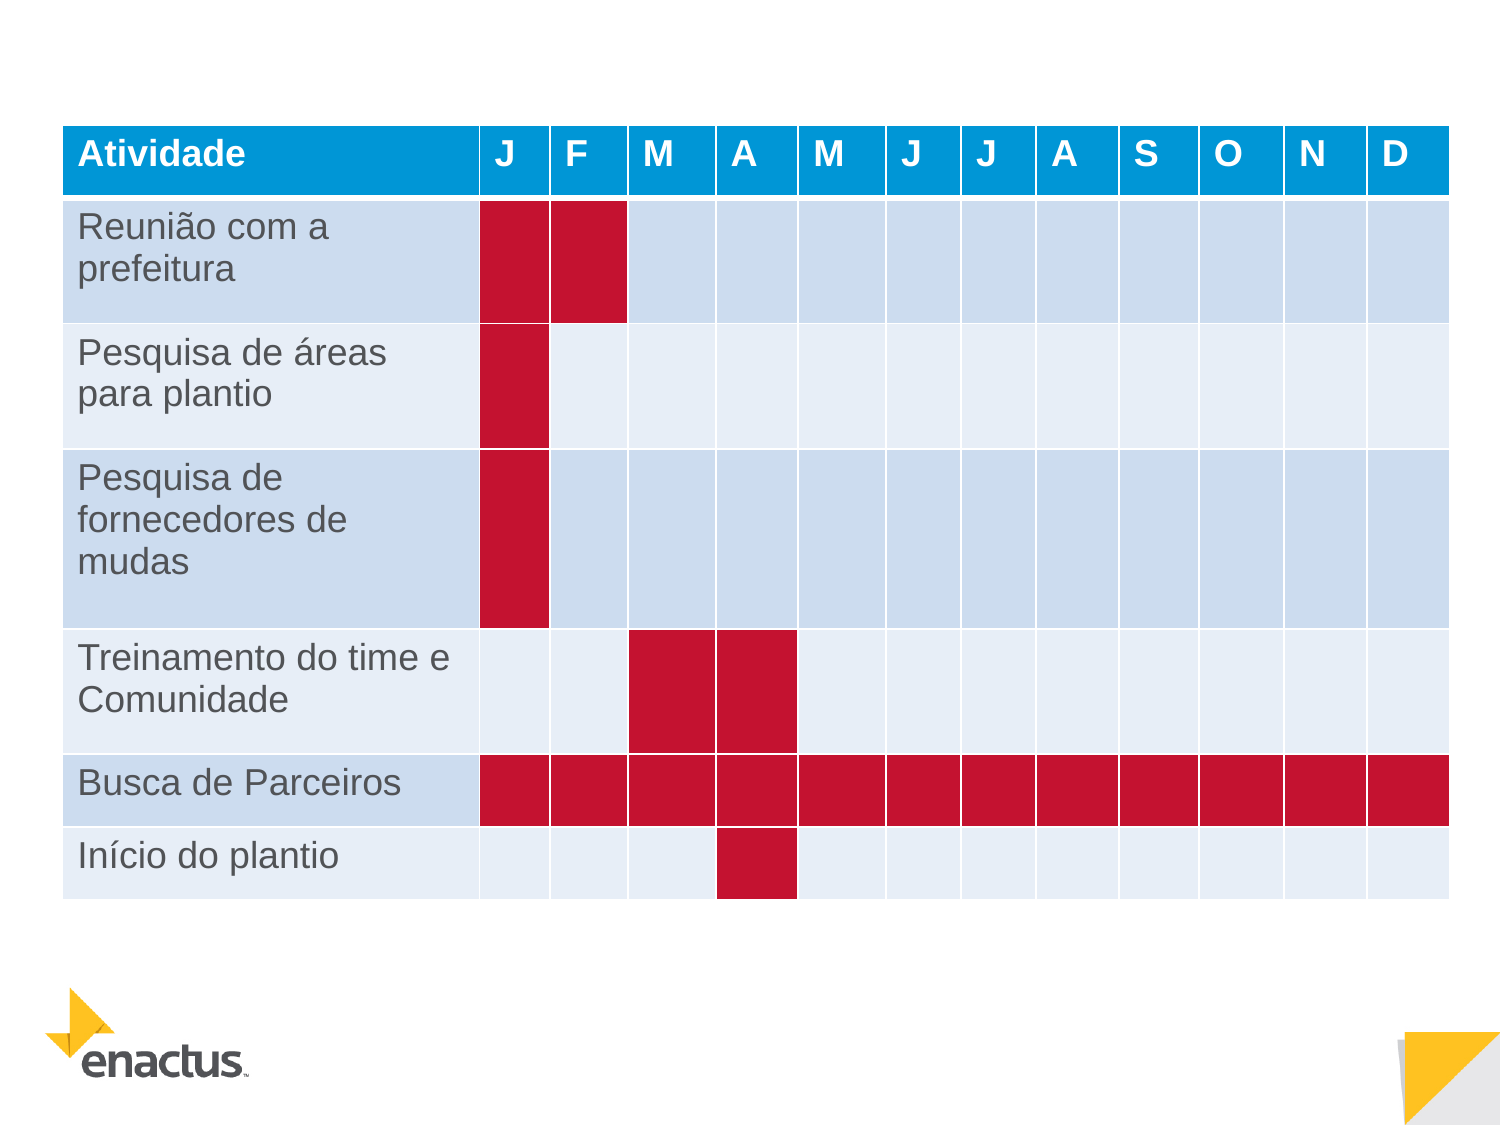

| Atividade | J | F | M | A | M | J | J | A | S | O | N | D |
| --- | --- | --- | --- | --- | --- | --- | --- | --- | --- | --- | --- | --- |
| Reunião com a prefeitura |  |  |  |  |  |  |  |  |  |  |  |  |
| Pesquisa de áreas para plantio |  |  |  |  |  |  |  |  |  |  |  |  |
| Pesquisa de fornecedores de mudas |  |  |  |  |  |  |  |  |  |  |  |  |
| Treinamento do time e Comunidade |  |  |  |  |  |  |  |  |  |  |  |  |
| Busca de Parceiros |  |  |  |  |  |  |  |  |  |  |  |  |
| Início do plantio |  |  |  |  |  |  |  |  |  |  |  |  |